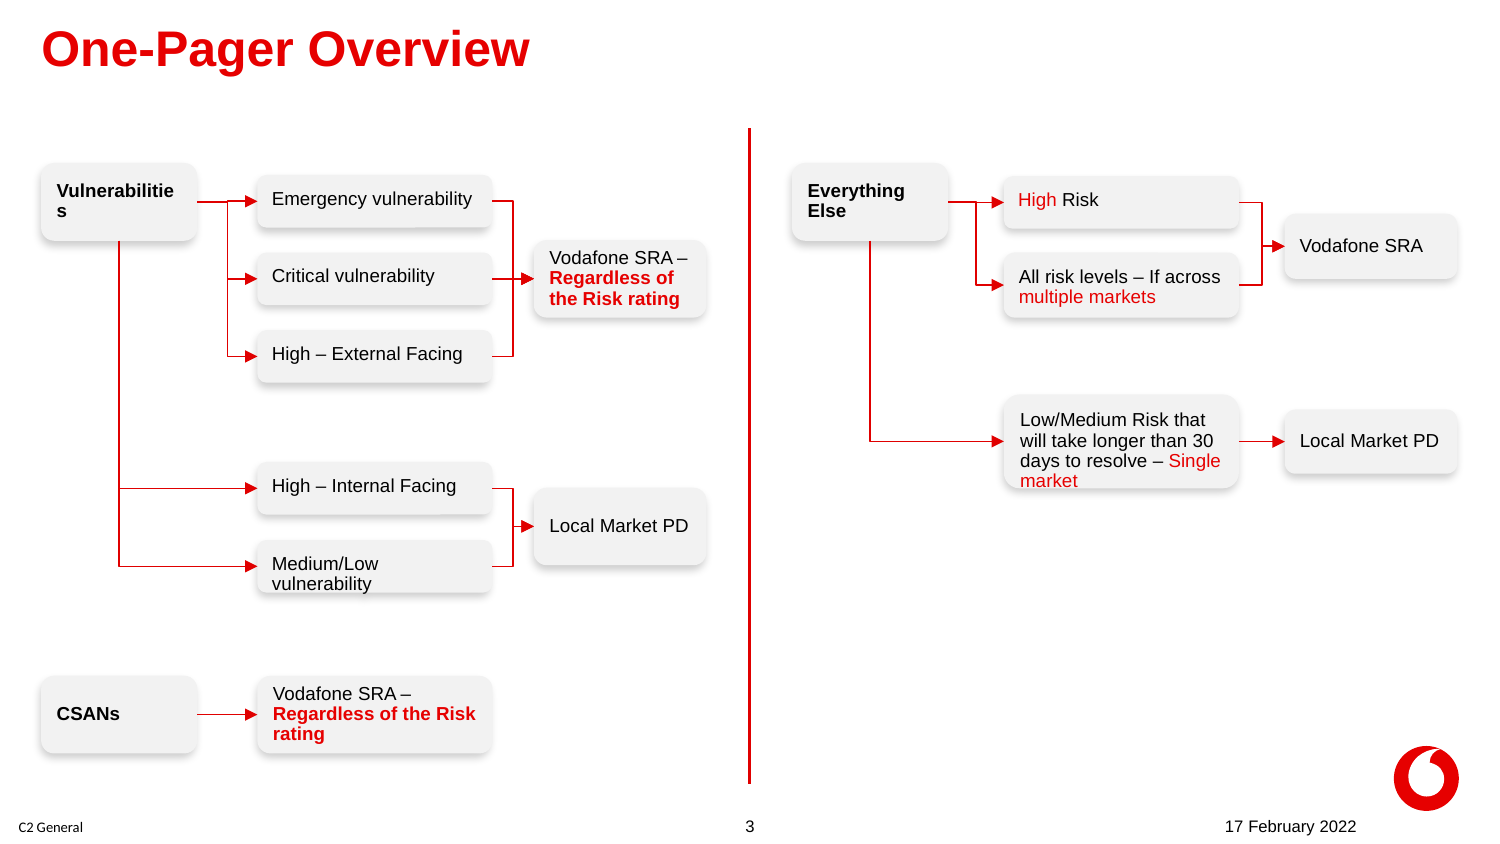

# One-Pager Overview
Vulnerabilities
Everything Else
Emergency vulnerability
High Risk
Vodafone SRA
Vodafone SRA – Regardless of the Risk rating
Critical vulnerability
All risk levels – If across multiple markets
High – External Facing
Low/Medium Risk that will take longer than 30 days to resolve – Single market
Local Market PD
High – Internal Facing
Local Market PD
Medium/Low vulnerability
CSANs
Vodafone SRA – Regardless of the Risk rating
17 February 2022
3